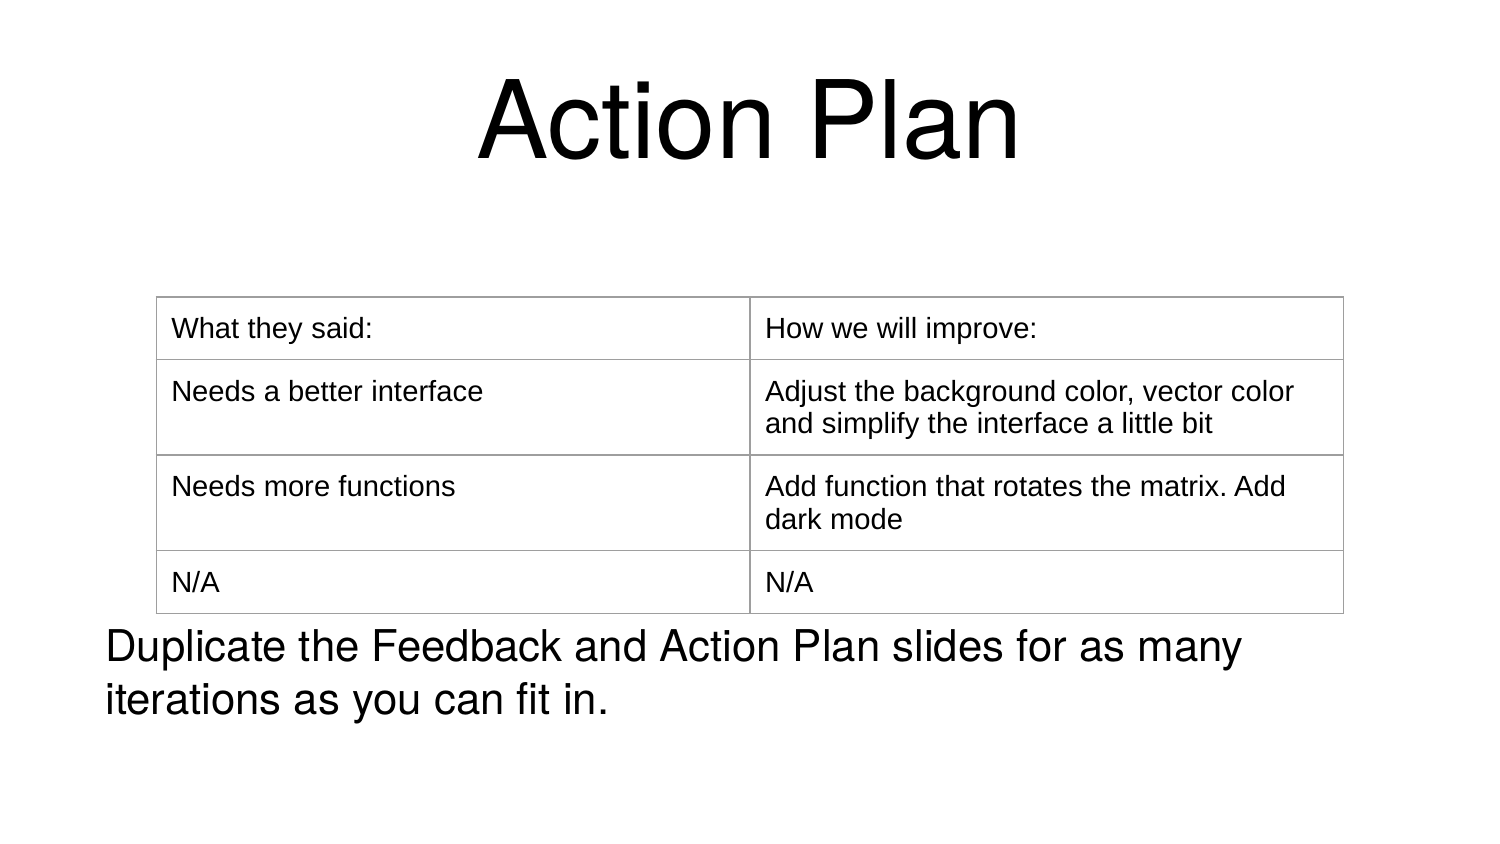

# Action Plan
| What they said: | How we will improve: |
| --- | --- |
| Needs a better interface | Adjust the background color, vector color and simplify the interface a little bit |
| Needs more functions | Add function that rotates the matrix. Add dark mode |
| N/A | N/A |
Duplicate the Feedback and Action Plan slides for as many iterations as you can fit in.